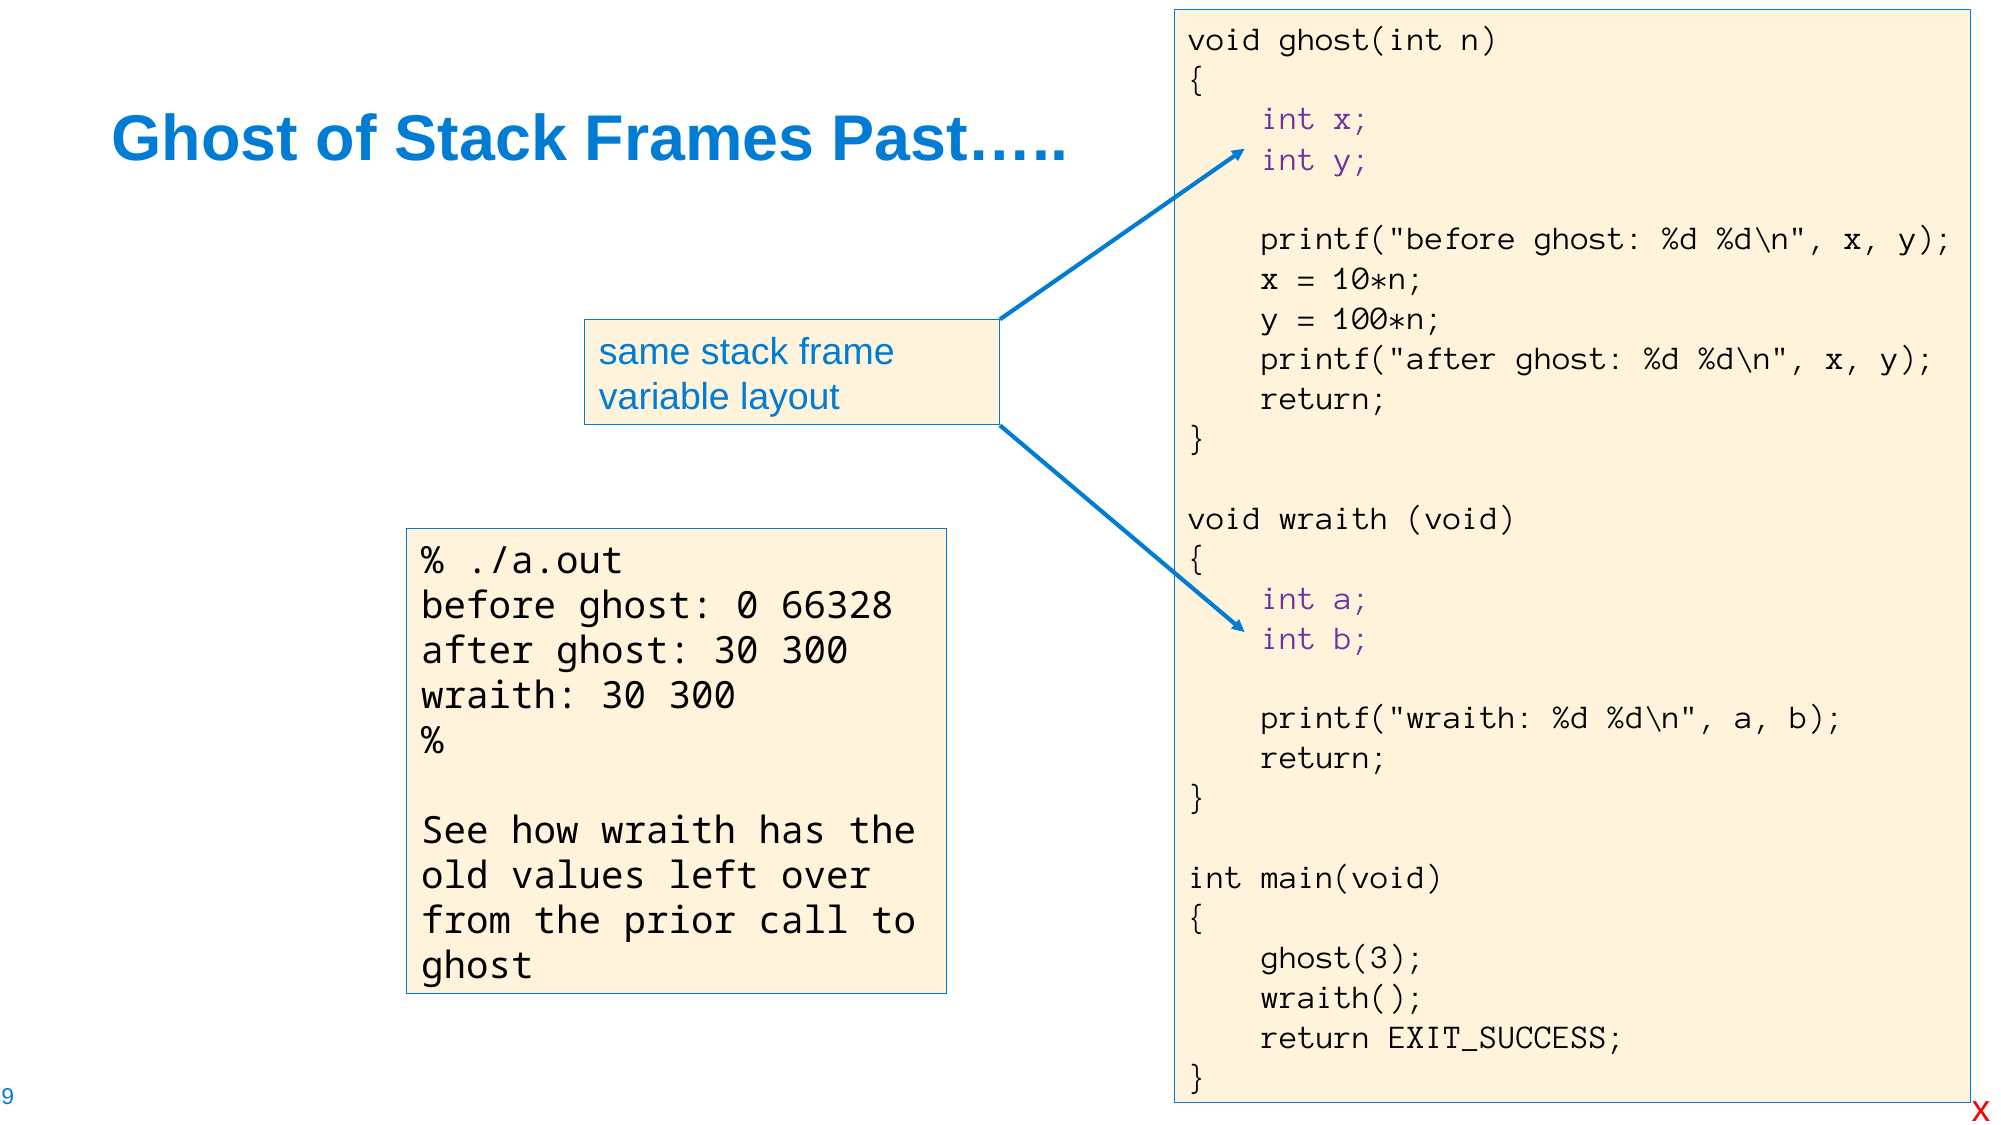

void ghost(int n)
{
    int x;
    int y;

    printf("before ghost: %d %d\n", x, y);
    x = 10*n;
    y = 100*n;
    printf("after ghost: %d %d\n", x, y);
    return;
}

void wraith (void)
{
    int a;
    int b;

    printf("wraith: %d %d\n", a, b);
    return;
}

int main(void)
{
    ghost(3);
    wraith();
    return EXIT_SUCCESS;
}
# Ghost of Stack Frames Past…..
same stack frame variable layout
% ./a.out
before ghost: 0 66328
after ghost: 30 300
wraith: 30 300
%

See how wraith has the old values left over from the prior call to ghost
x